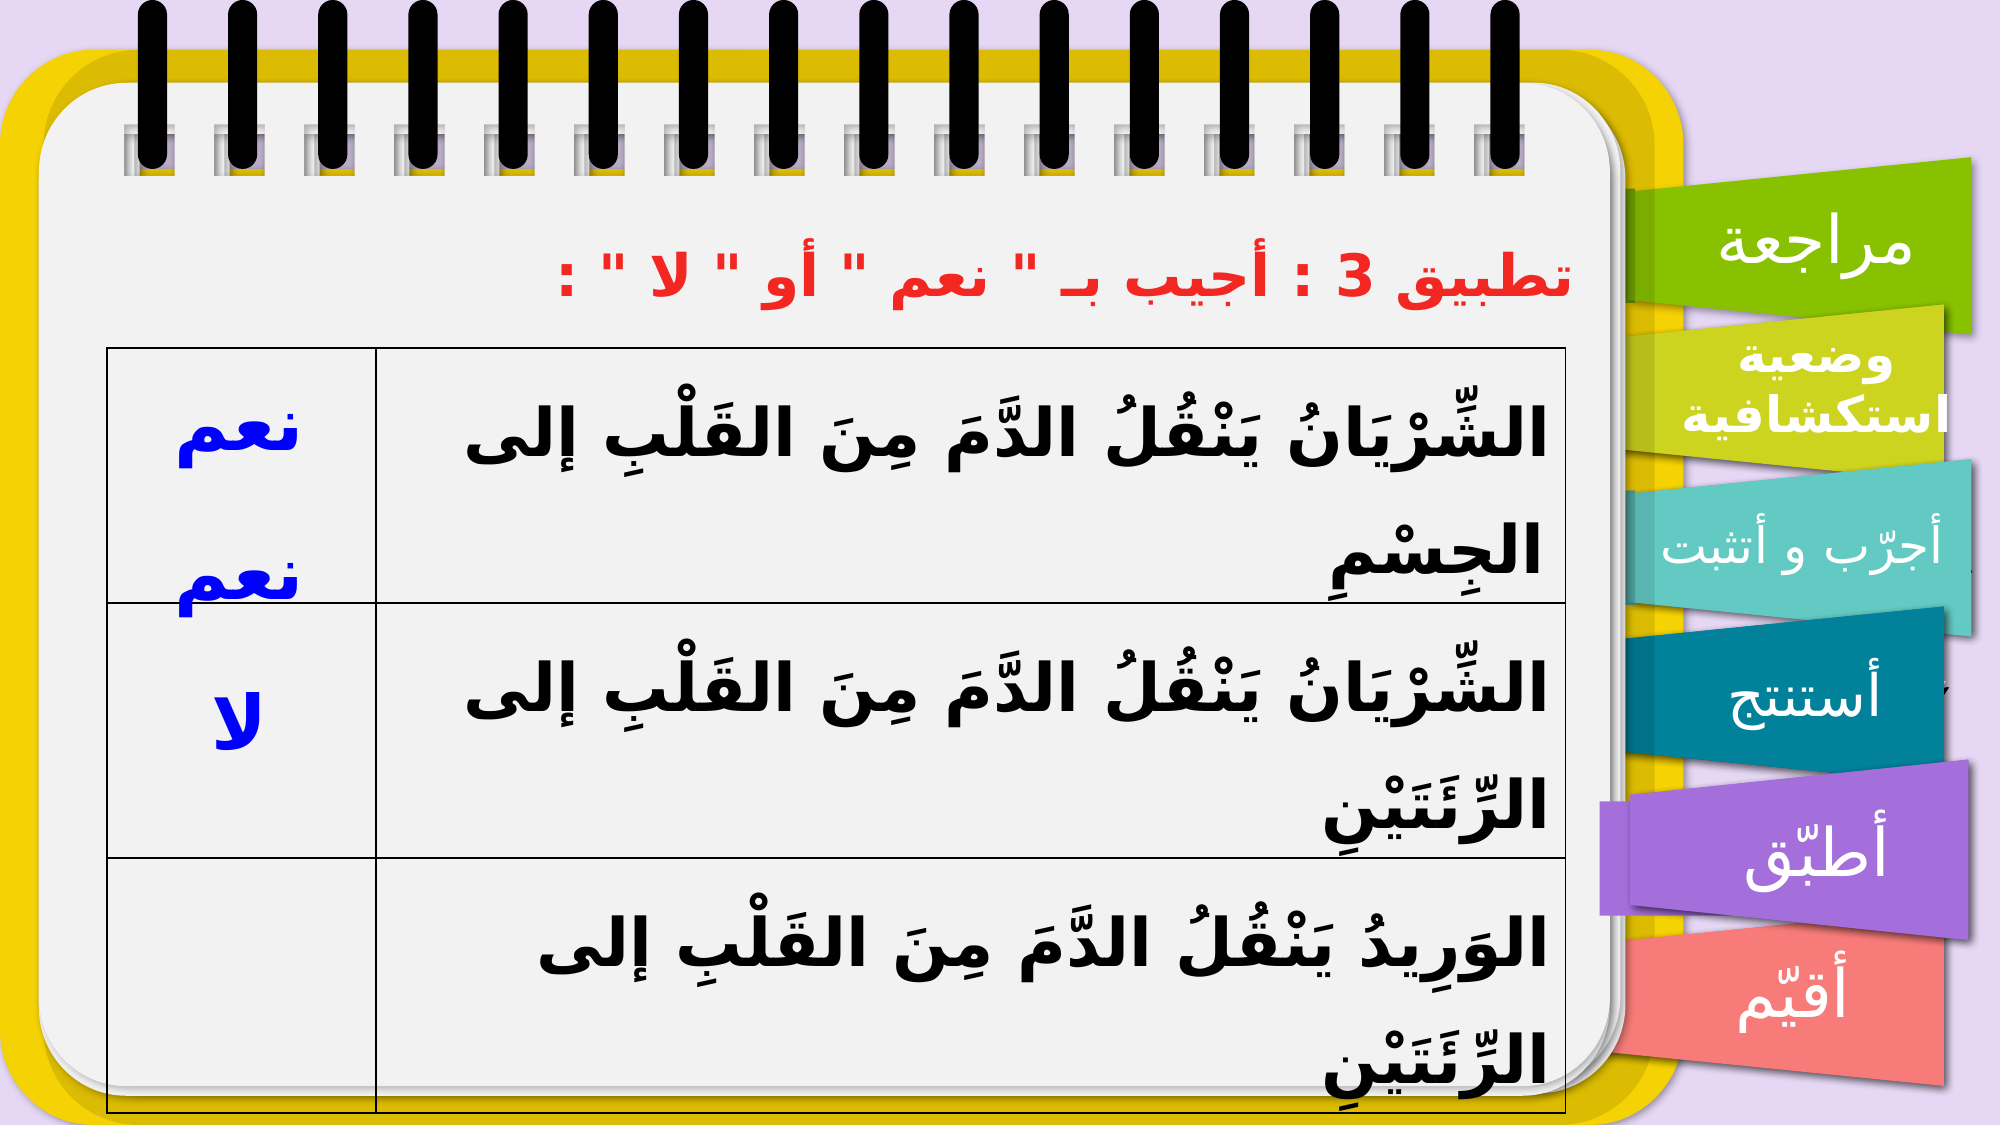

تطبيق 3 : أجيب بـ " نعم " أو " لا " :

|  | الشِّرْيَانُ يَنْقُلُ الدَّمَ مِنَ القَلْبِ إلى الجِسْمِ |
| --- | --- |
|  | الشِّرْيَانُ يَنْقُلُ الدَّمَ مِنَ القَلْبِ إلى الرِّئَتَيْنِ |
|  | الوَرِيدُ يَنْقُلُ الدَّمَ مِنَ القَلْبِ إلى الرِّئَتَيْنِ |

نعم

نعم

لا